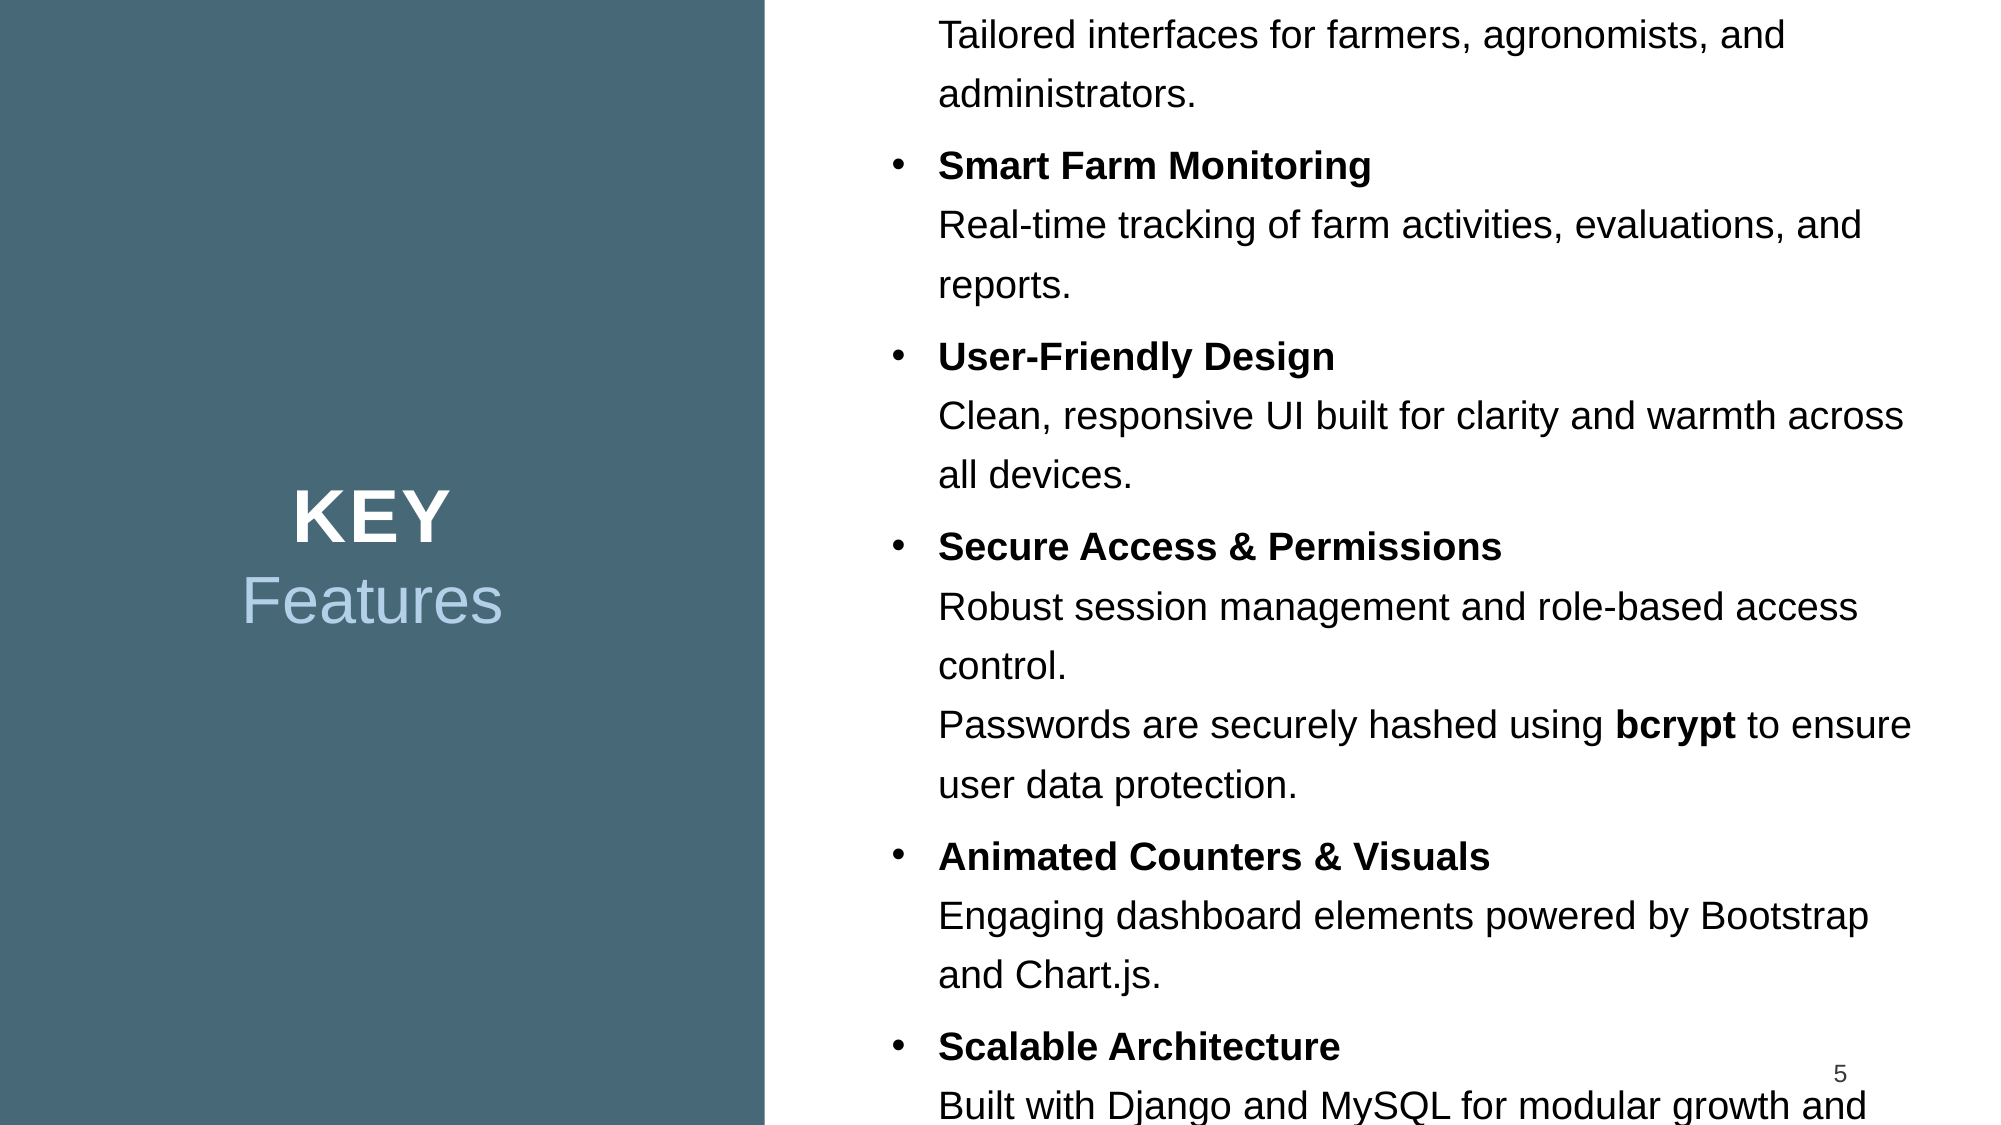

# Key Features
Role-Based Dashboards
Tailored interfaces for farmers, agronomists, and administrators.
Smart Farm Monitoring
Real-time tracking of farm activities, evaluations, and reports.
User-Friendly Design
Clean, responsive UI built for clarity and warmth across all devices.
Secure Access & Permissions
Robust session management and role-based access control.
Passwords are securely hashed using bcrypt to ensure user data protection.
Animated Counters & Visuals
Engaging dashboard elements powered by Bootstrap and Chart.js.
Scalable Architecture
Built with Django and MySQL for modular growth and future expansion.
5